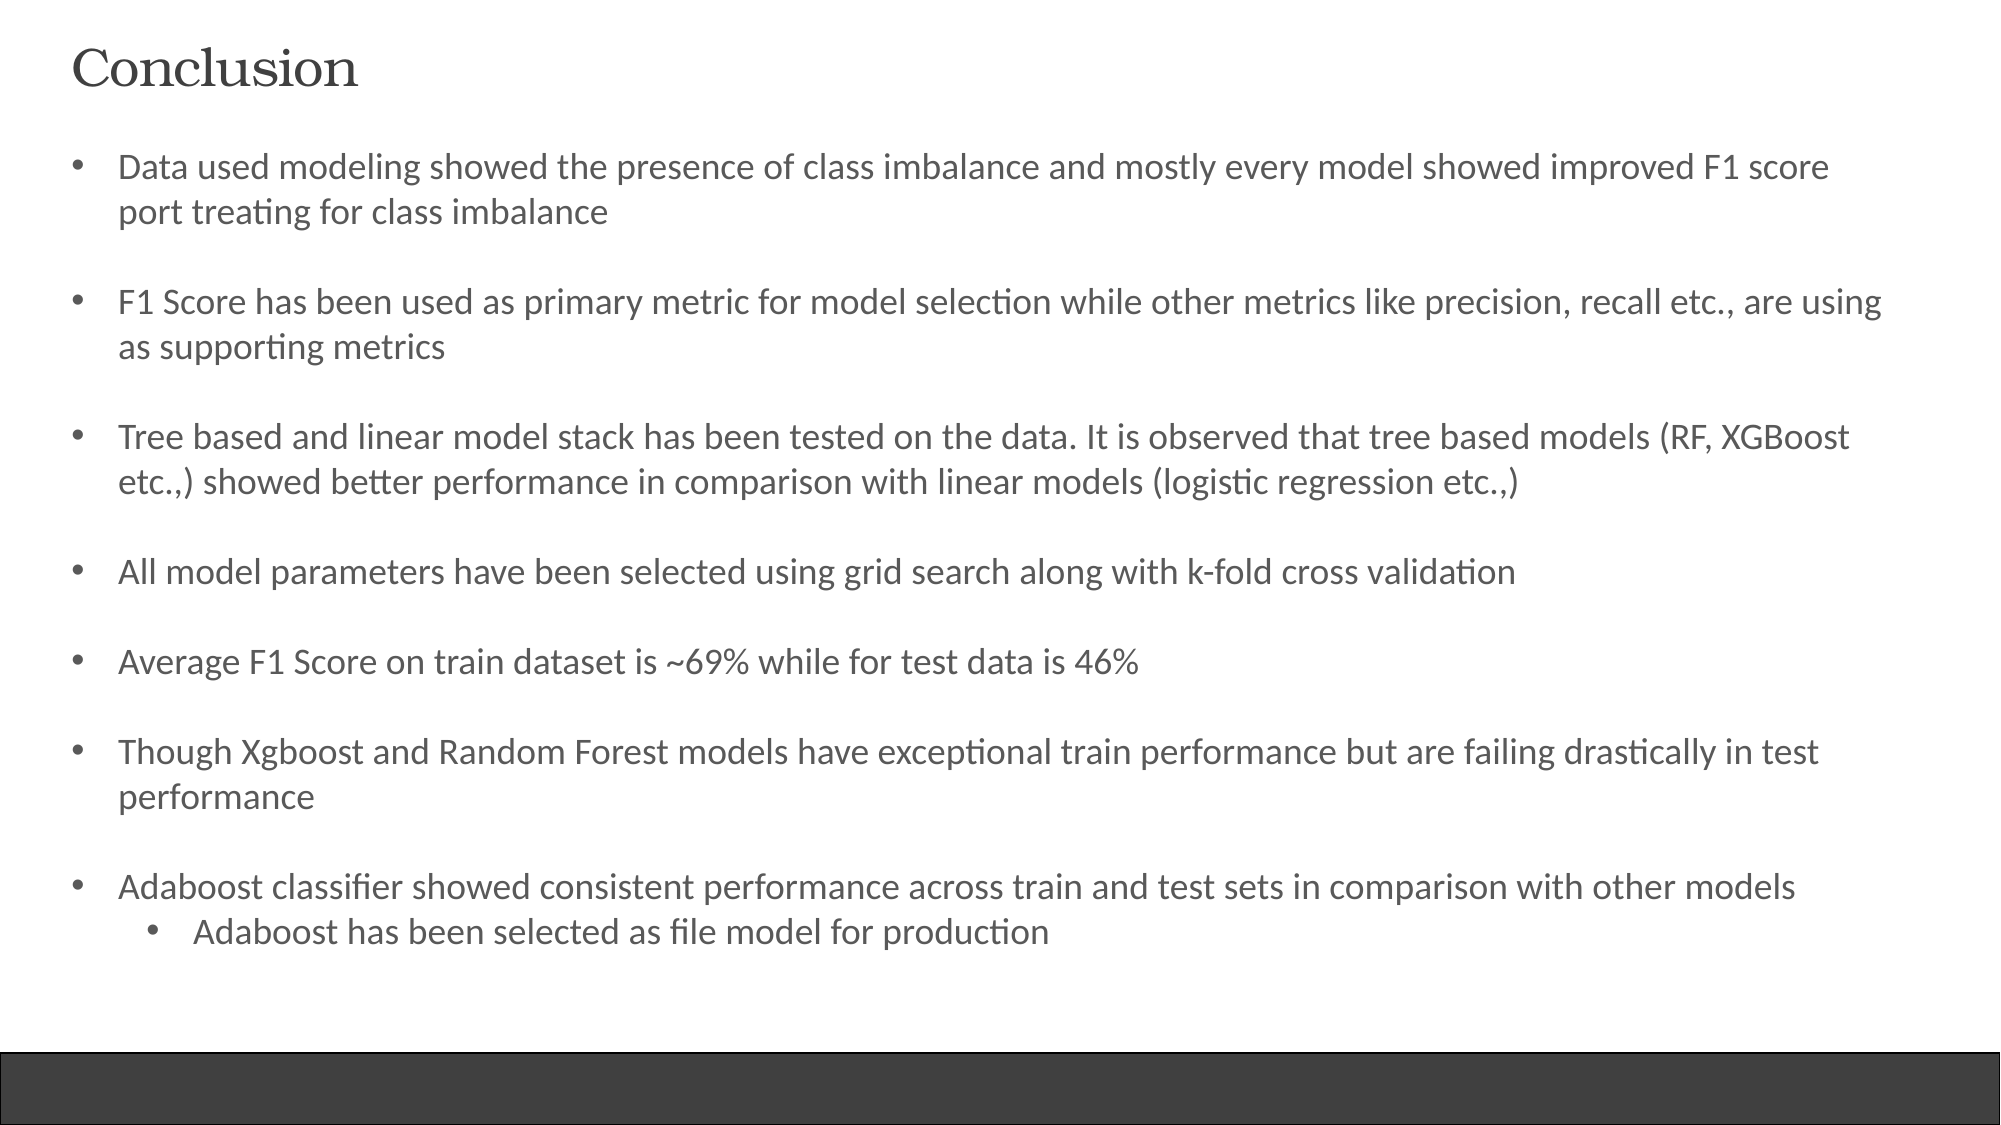

Conclusion
Data used modeling showed the presence of class imbalance and mostly every model showed improved F1 score port treating for class imbalance

F1 Score has been used as primary metric for model selection while other metrics like precision, recall etc., are using as supporting metrics

Tree based and linear model stack has been tested on the data. It is observed that tree based models (RF, XGBoost etc.,) showed better performance in comparison with linear models (logistic regression etc.,)

All model parameters have been selected using grid search along with k-fold cross validation

Average F1 Score on train dataset is ~69% while for test data is 46%

Though Xgboost and Random Forest models have exceptional train performance but are failing drastically in test performance

Adaboost classifier showed consistent performance across train and test sets in comparison with other models
Adaboost has been selected as file model for production